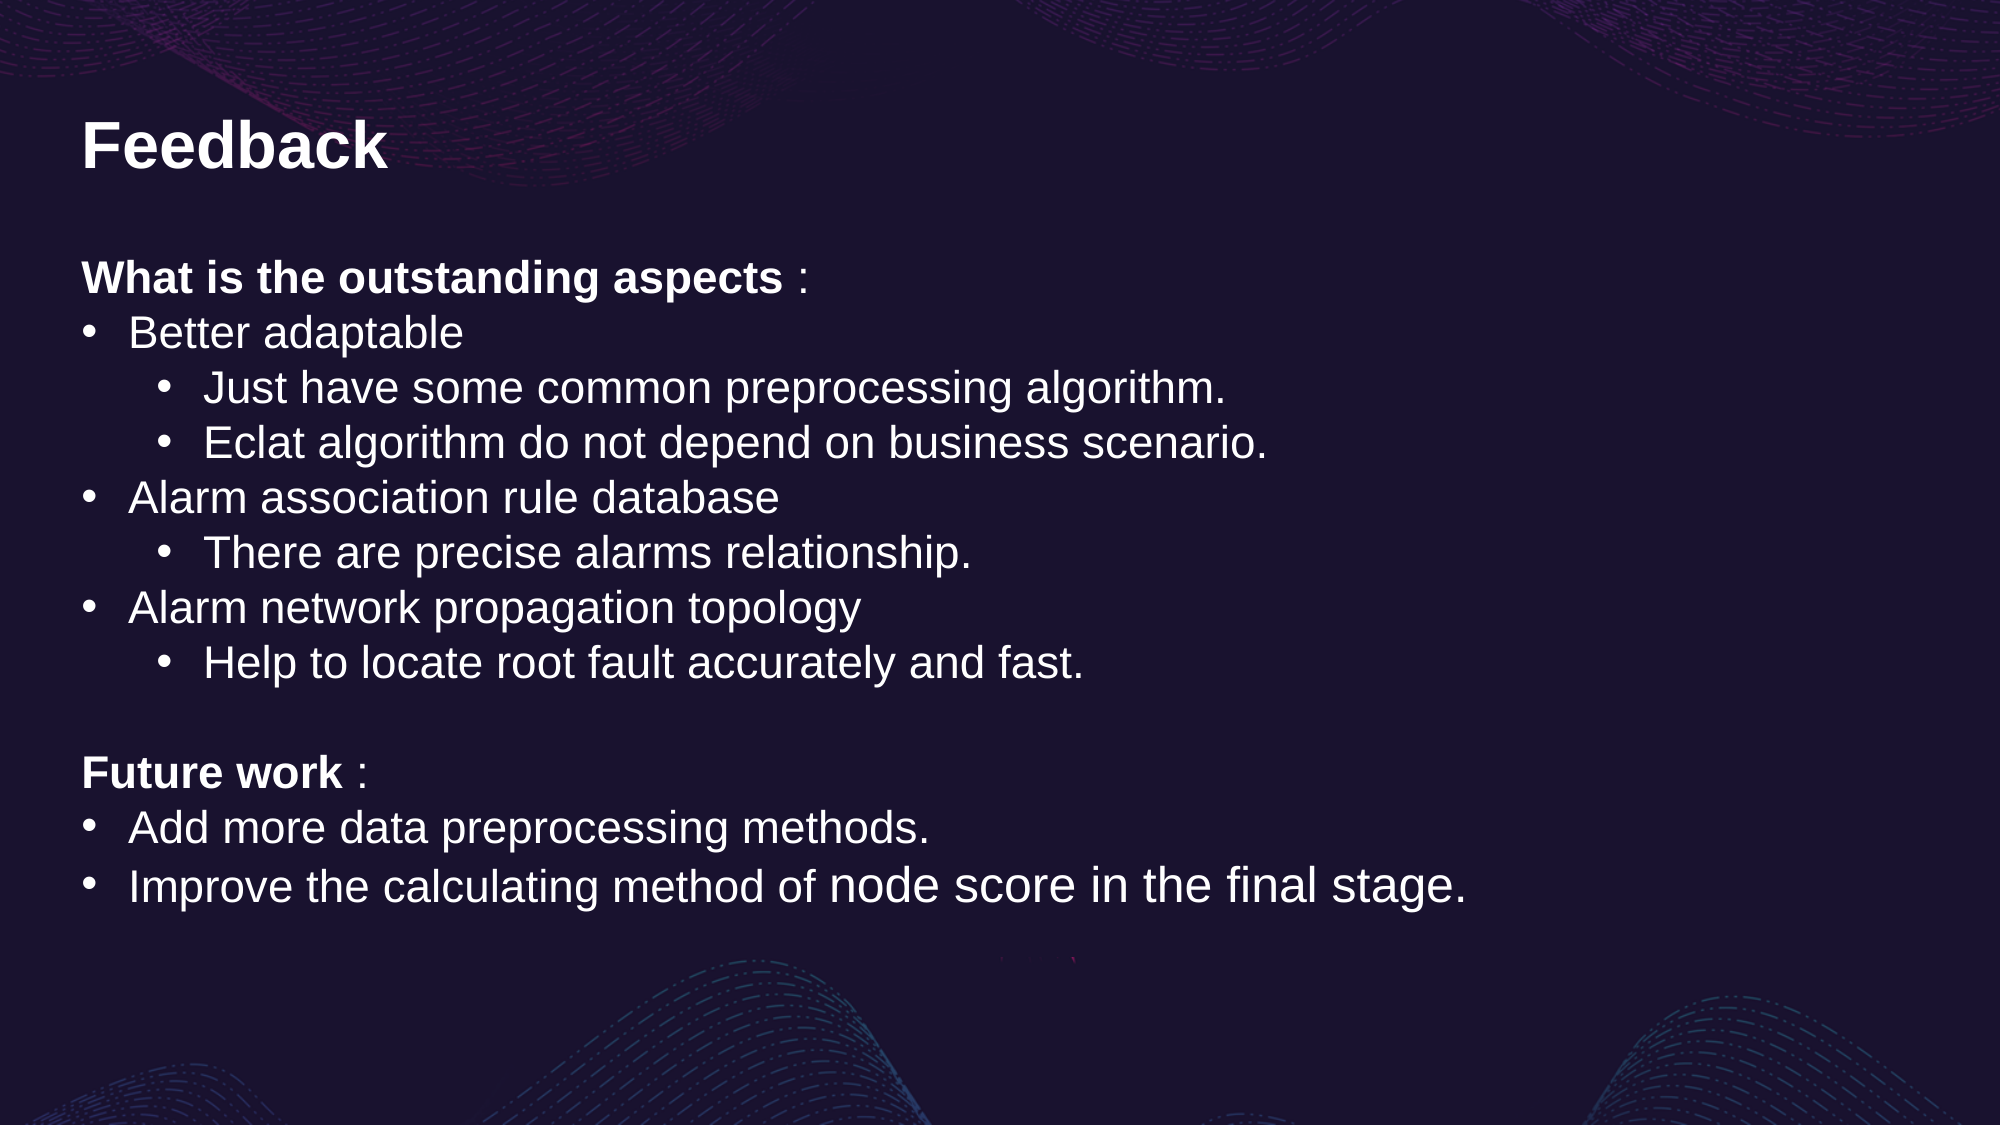

Feedback
What is the outstanding aspects :
Better adaptable
Just have some common preprocessing algorithm.
Eclat algorithm do not depend on business scenario.
Alarm association rule database
There are precise alarms relationship.
Alarm network propagation topology
Help to locate root fault accurately and fast.

Future work :
Add more data preprocessing methods.
Improve the calculating method of node score in the final stage.